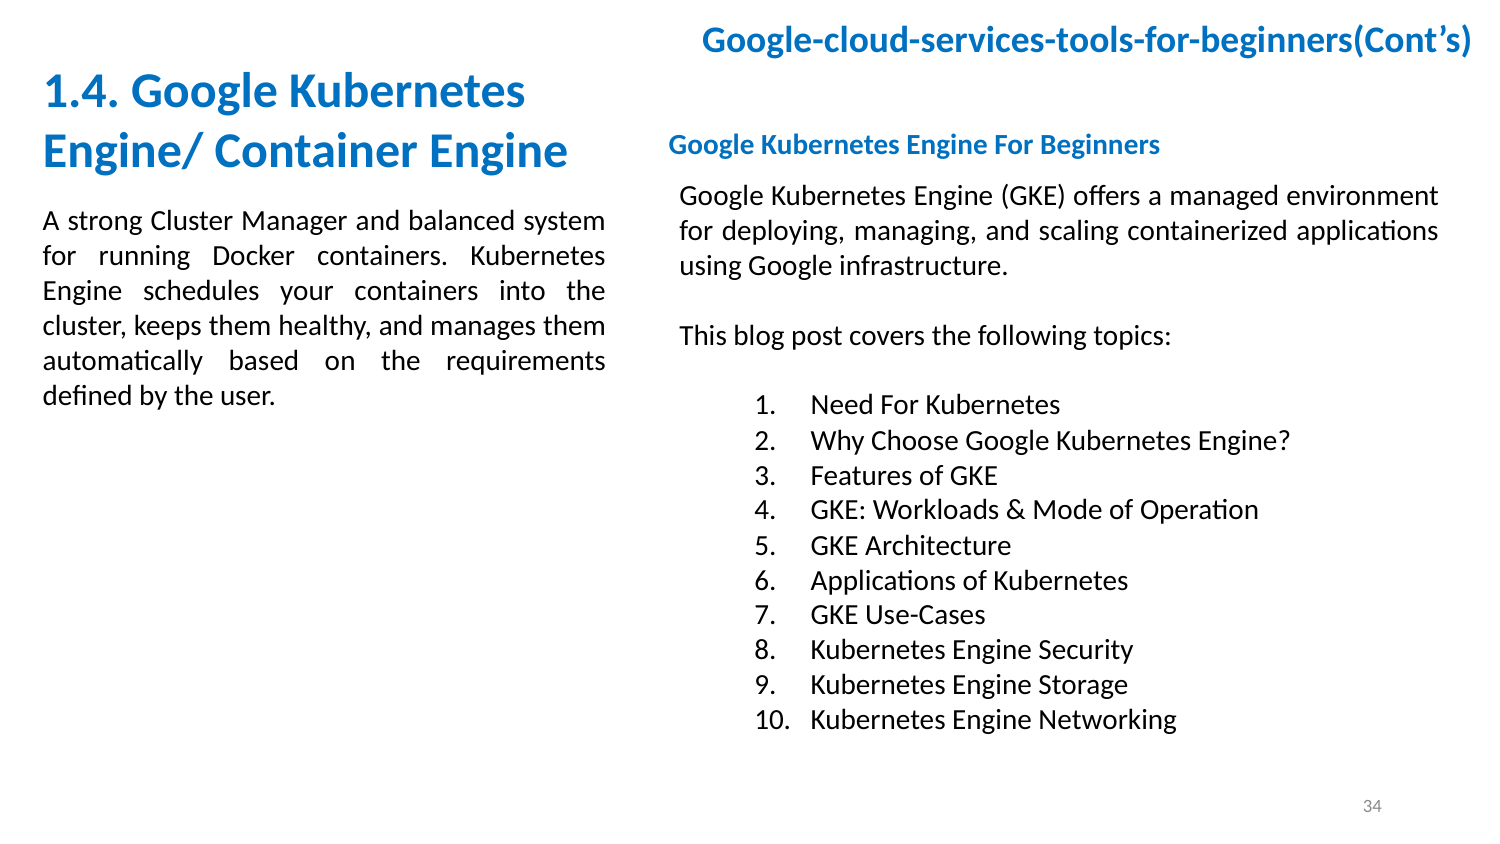

Google-cloud-services-tools-for-beginners(Cont’s)
1.4. Google Kubernetes Engine/ Container Engine
Google Kubernetes Engine For Beginners
Google Kubernetes Engine (GKE) offers a managed environment for deploying, managing, and scaling containerized applications using Google infrastructure.

This blog post covers the following topics:

Need For Kubernetes
Why Choose Google Kubernetes Engine?
Features of GKE
GKE: Workloads & Mode of Operation
GKE Architecture
Applications of Kubernetes
GKE Use-Cases
Kubernetes Engine Security
Kubernetes Engine Storage
Kubernetes Engine Networking
A strong Cluster Manager and balanced system for running Docker containers. Kubernetes Engine schedules your containers into the cluster, keeps them healthy, and manages them automatically based on the requirements defined by the user.

34